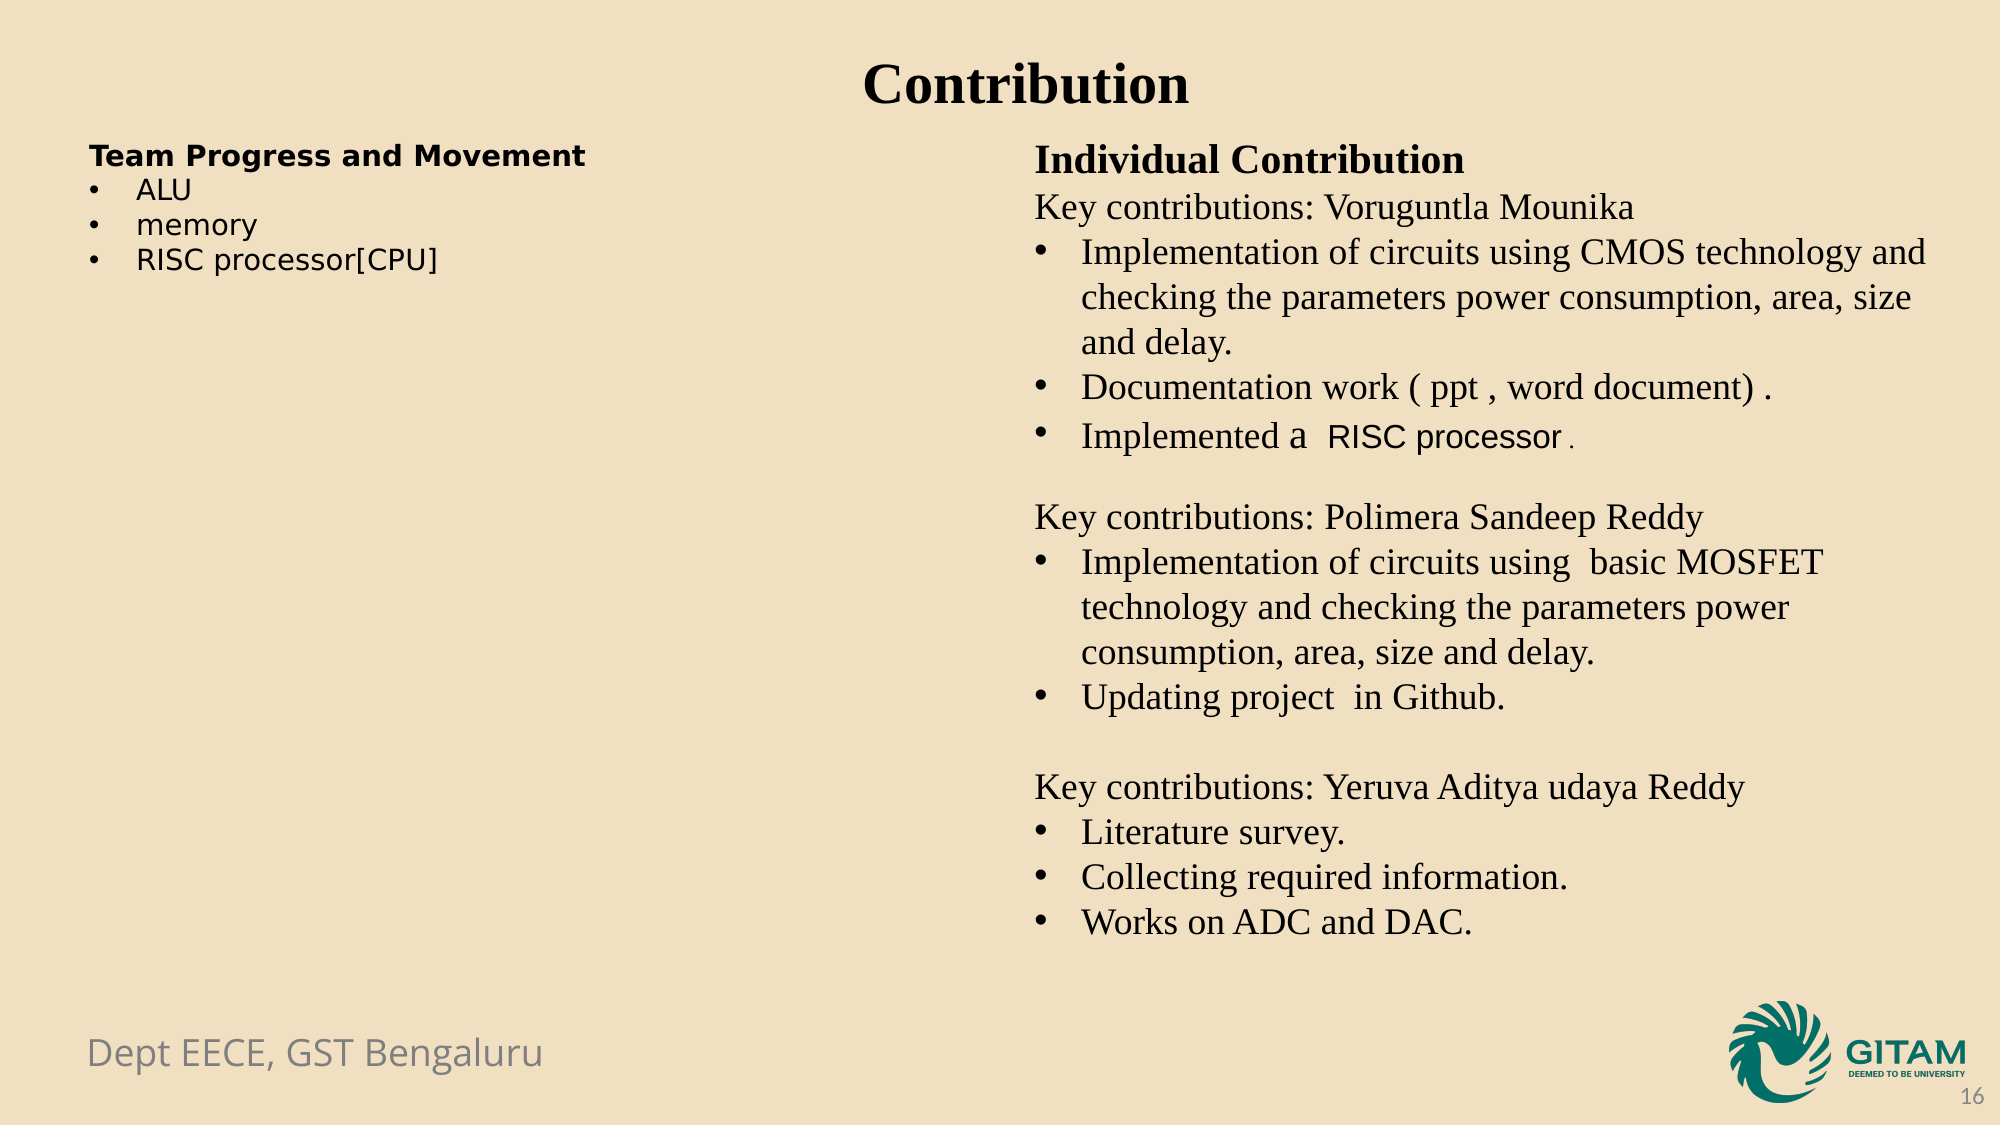

Contribution
Individual Contribution
Key contributions: Voruguntla Mounika
Implementation of circuits using CMOS technology and checking the parameters power consumption, area, size and delay.
Documentation work ( ppt , word document) .
Implemented a  RISC processor .

Key contributions: Polimera Sandeep Reddy
Implementation of circuits using  basic MOSFET technology and checking the parameters power consumption, area, size and delay.
Updating project  in Github.

Key contributions: Yeruva Aditya udaya Reddy
Literature survey.
Collecting required information.
Works on ADC and DAC.
Team Progress and Movement
ALU
memory
RISC processor[CPU]
16